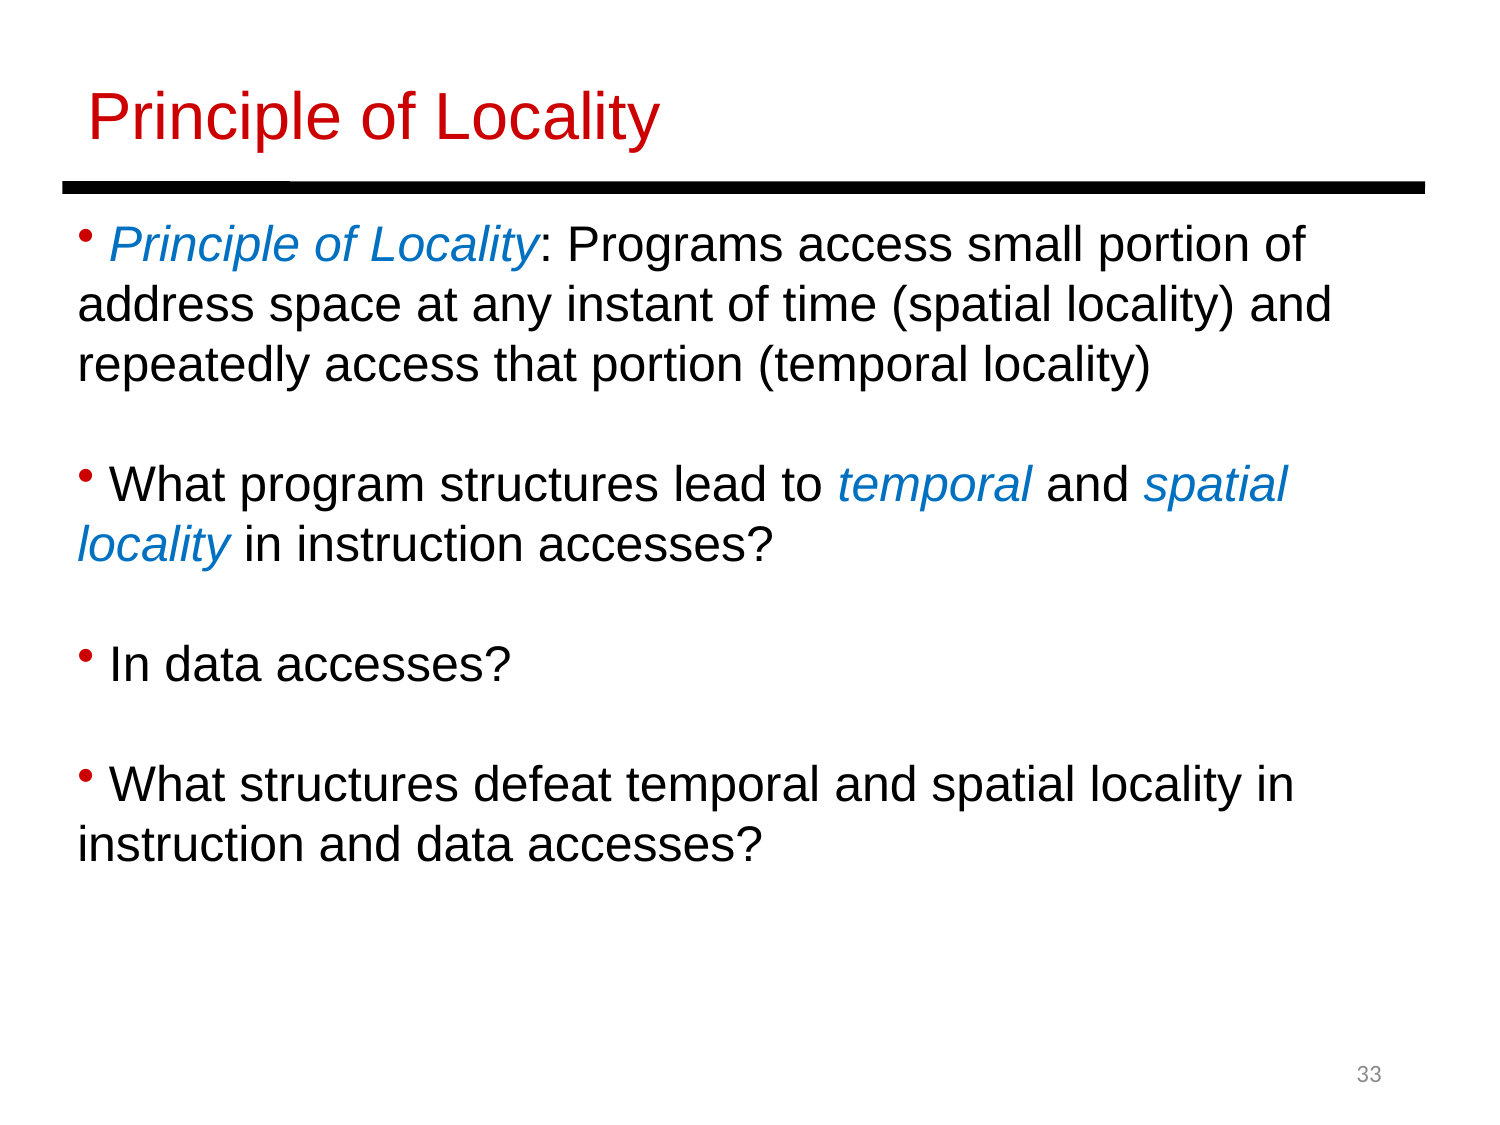

Principle of Locality

 Principle of Locality: Programs access small portion of address space at any instant of time (spatial locality) and repeatedly access that portion (temporal locality)

 What program structures lead to temporal and spatial locality in instruction accesses?

 In data accesses?

 What structures defeat temporal and spatial locality in instruction and data accesses?
33